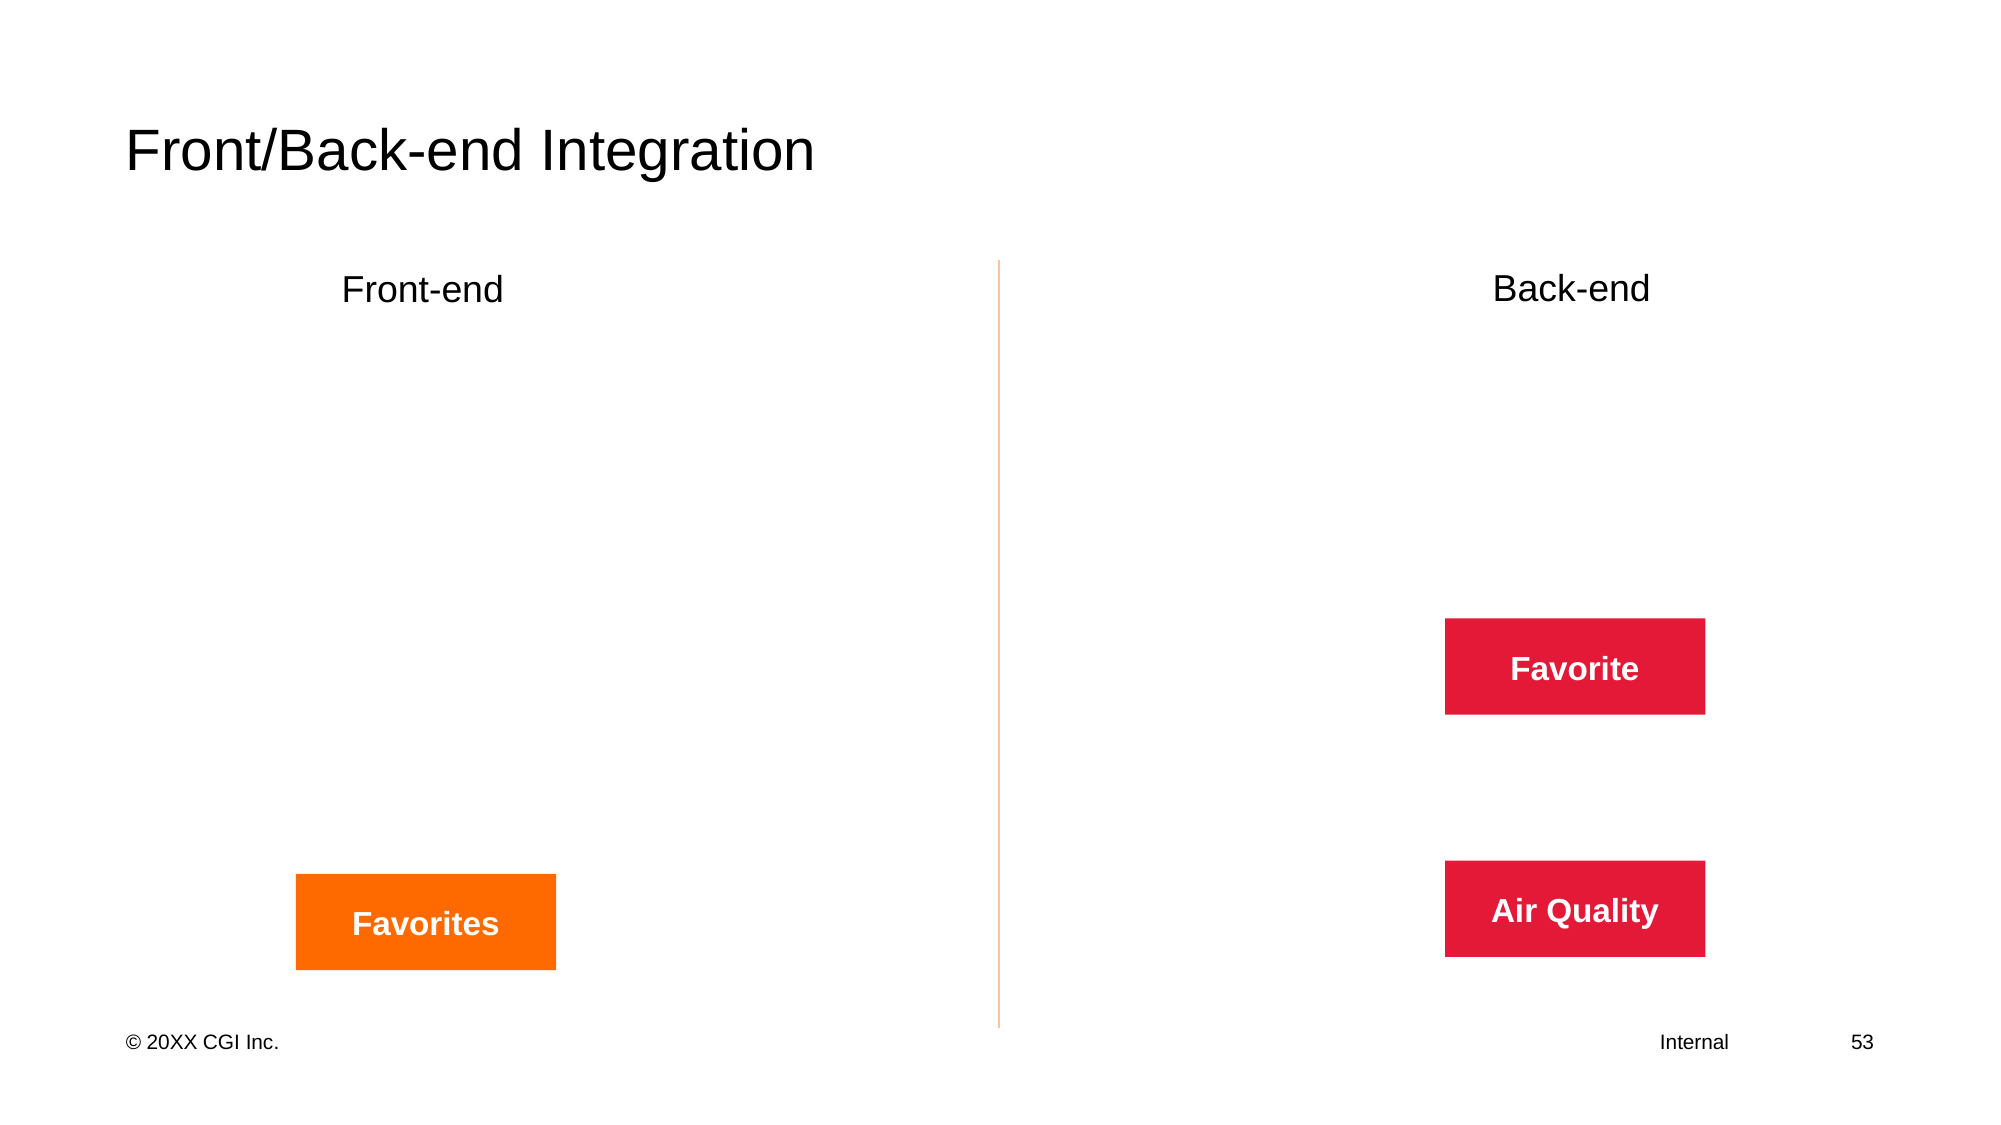

# Front/Back-end Integration
Back-end
Front-end
Favorite
Air Quality
Favorites
53